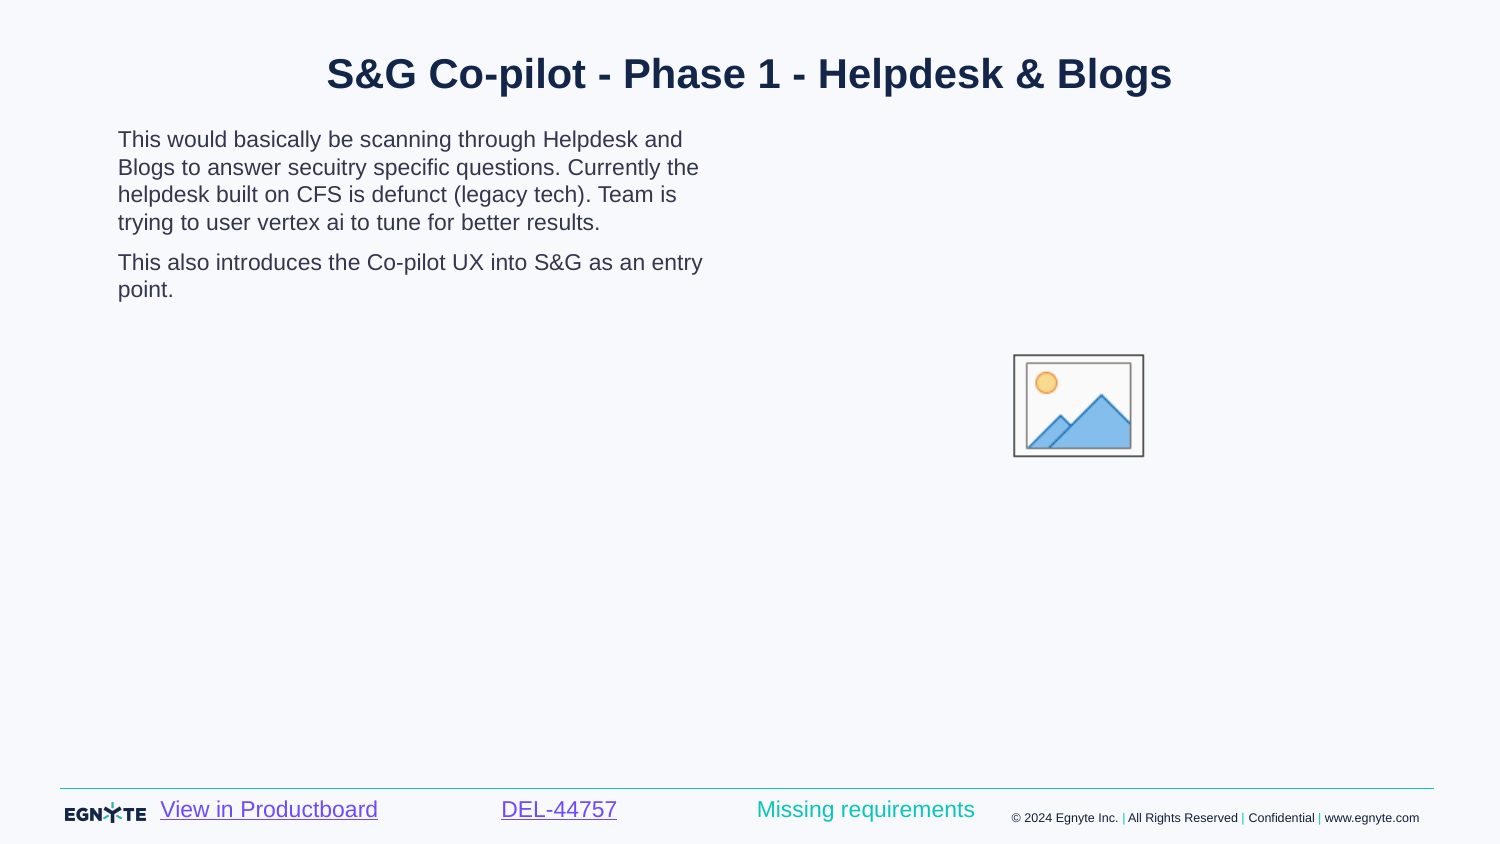

# S&G Co-pilot - Phase 1 - Helpdesk & Blogs
This would basically be scanning through Helpdesk and Blogs to answer secuitry specific questions. Currently the helpdesk built on CFS is defunct (legacy tech). Team is trying to user vertex ai to tune for better results.
This also introduces the Co-pilot UX into S&G as an entry point.

Missing requirements
DEL-44757
View in Productboard